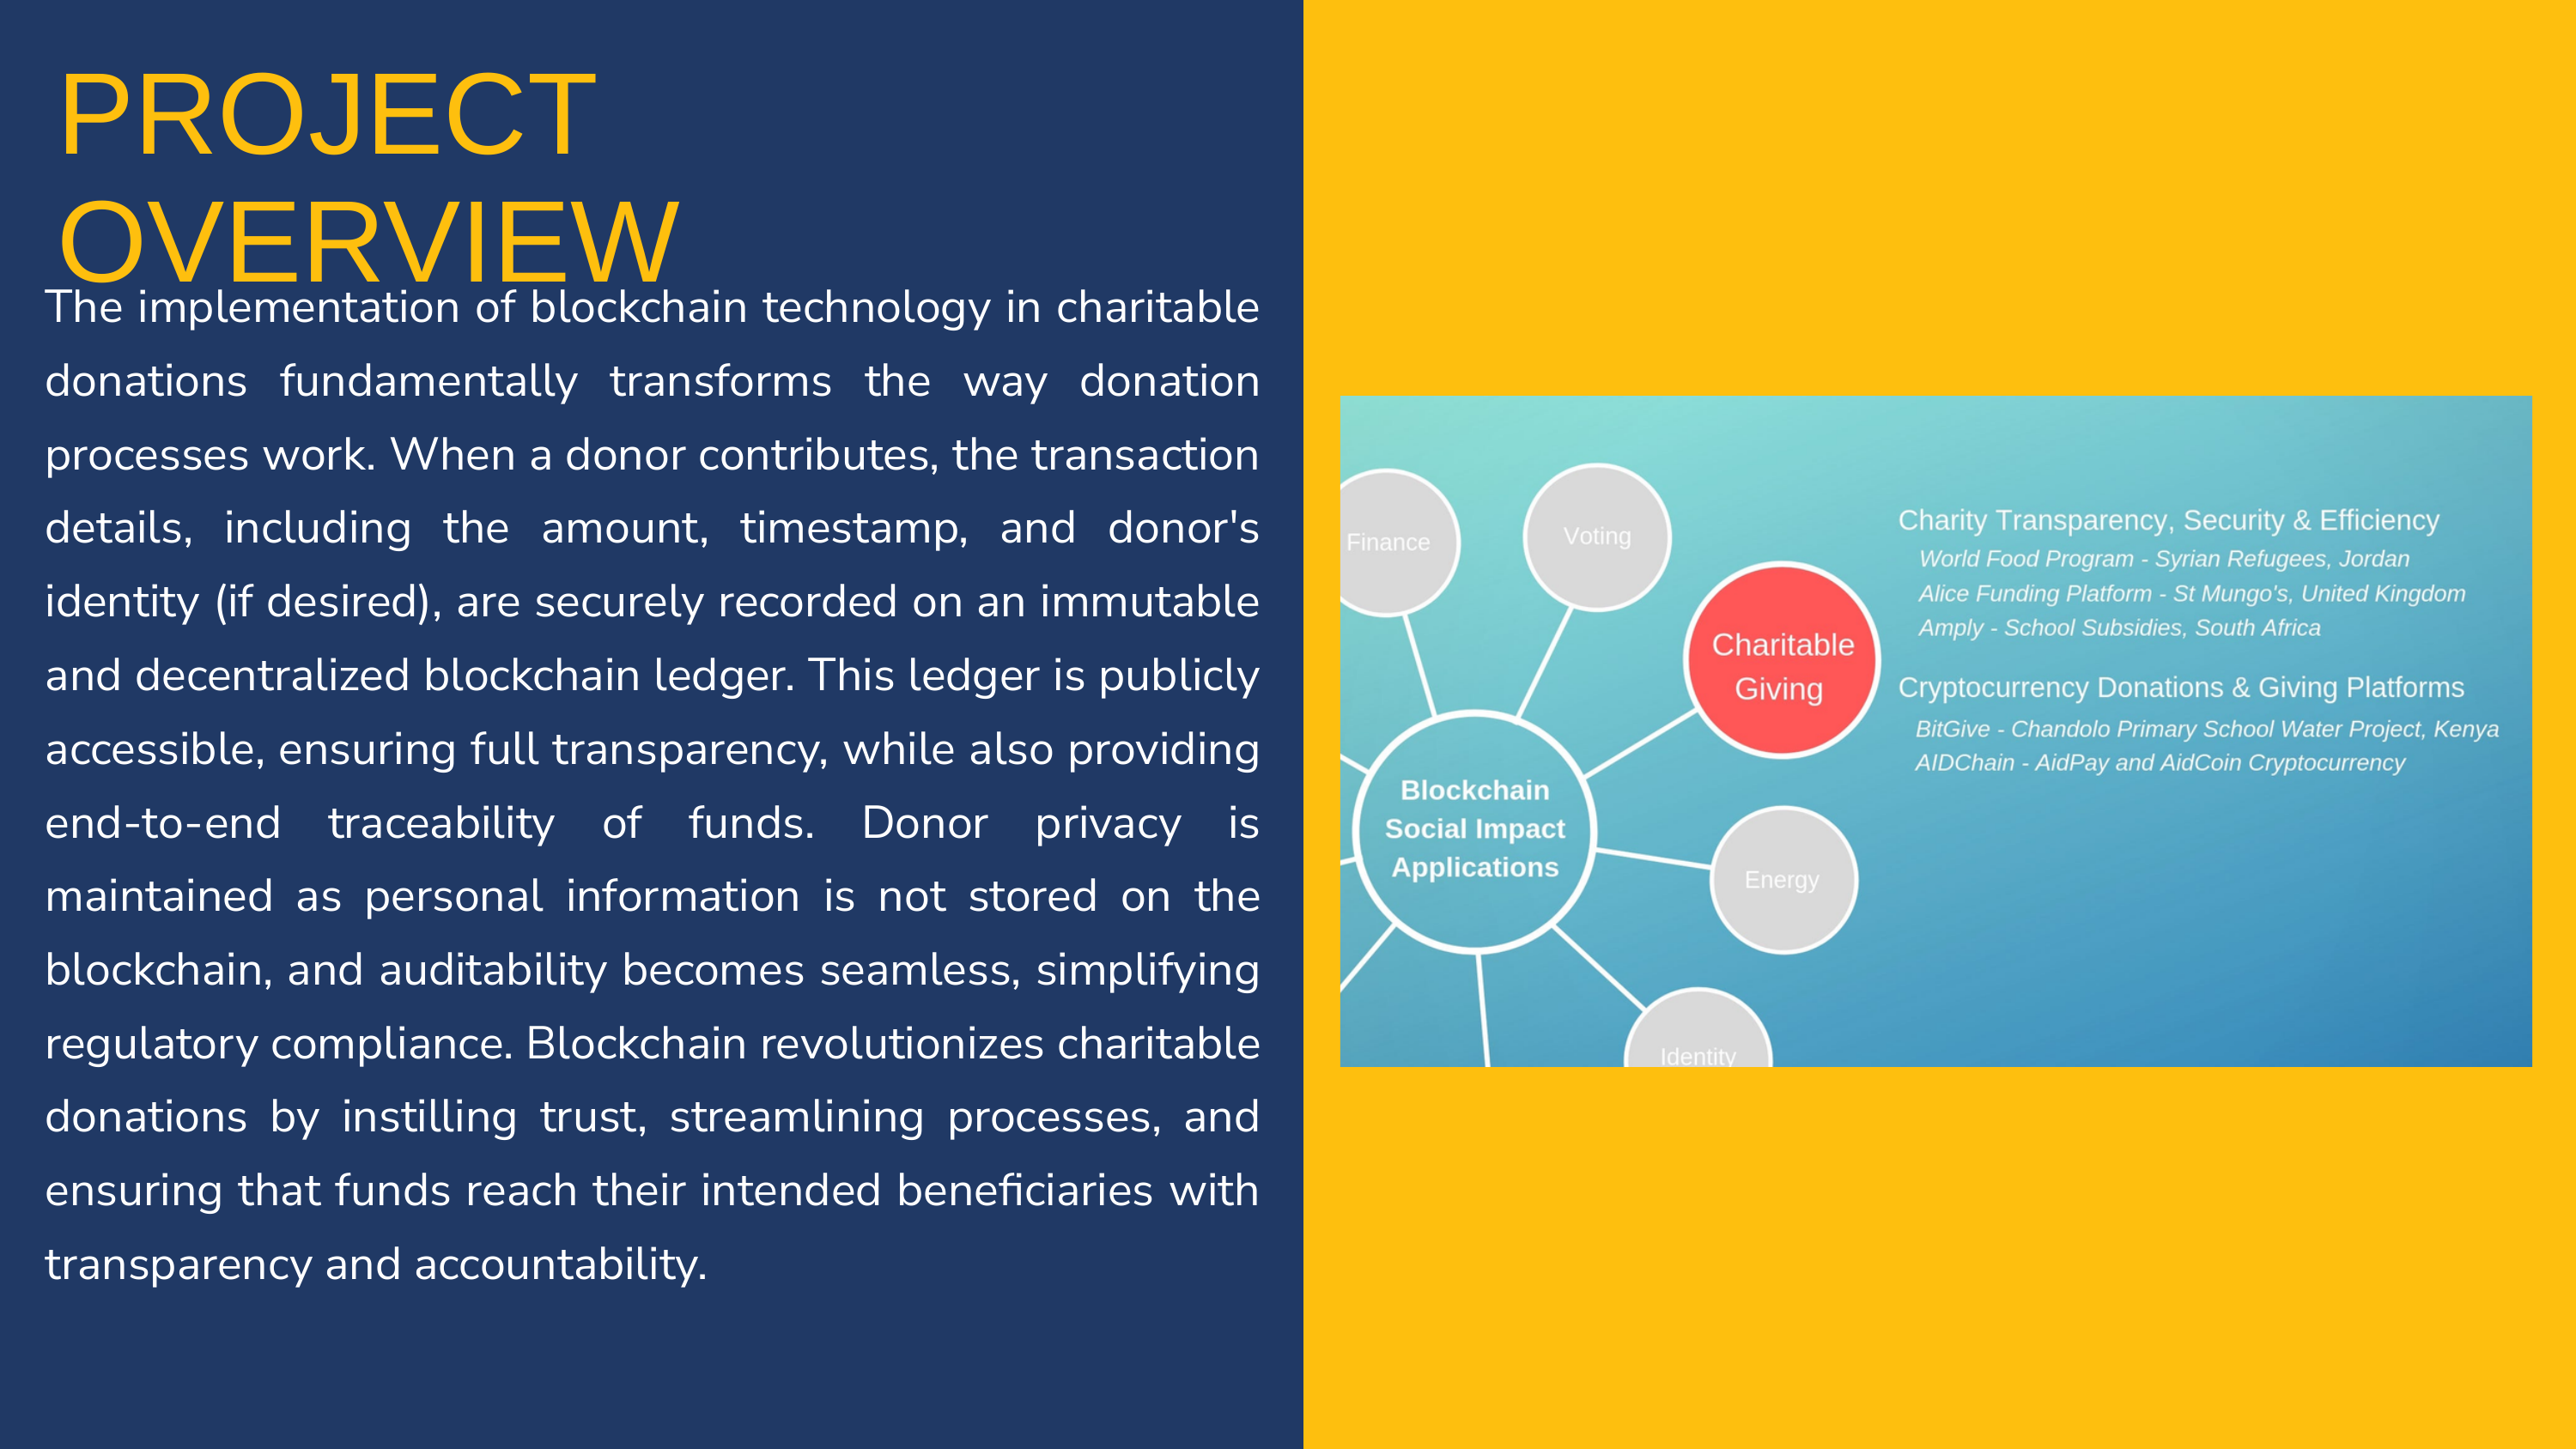

PROJECT OVERVIEW
The implementation of blockchain technology in charitable donations fundamentally transforms the way donation processes work. When a donor contributes, the transaction details, including the amount, timestamp, and donor's identity (if desired), are securely recorded on an immutable and decentralized blockchain ledger. This ledger is publicly accessible, ensuring full transparency, while also providing end-to-end traceability of funds. Donor privacy is maintained as personal information is not stored on the blockchain, and auditability becomes seamless, simplifying regulatory compliance. Blockchain revolutionizes charitable donations by instilling trust, streamlining processes, and ensuring that funds reach their intended beneficiaries with transparency and accountability.